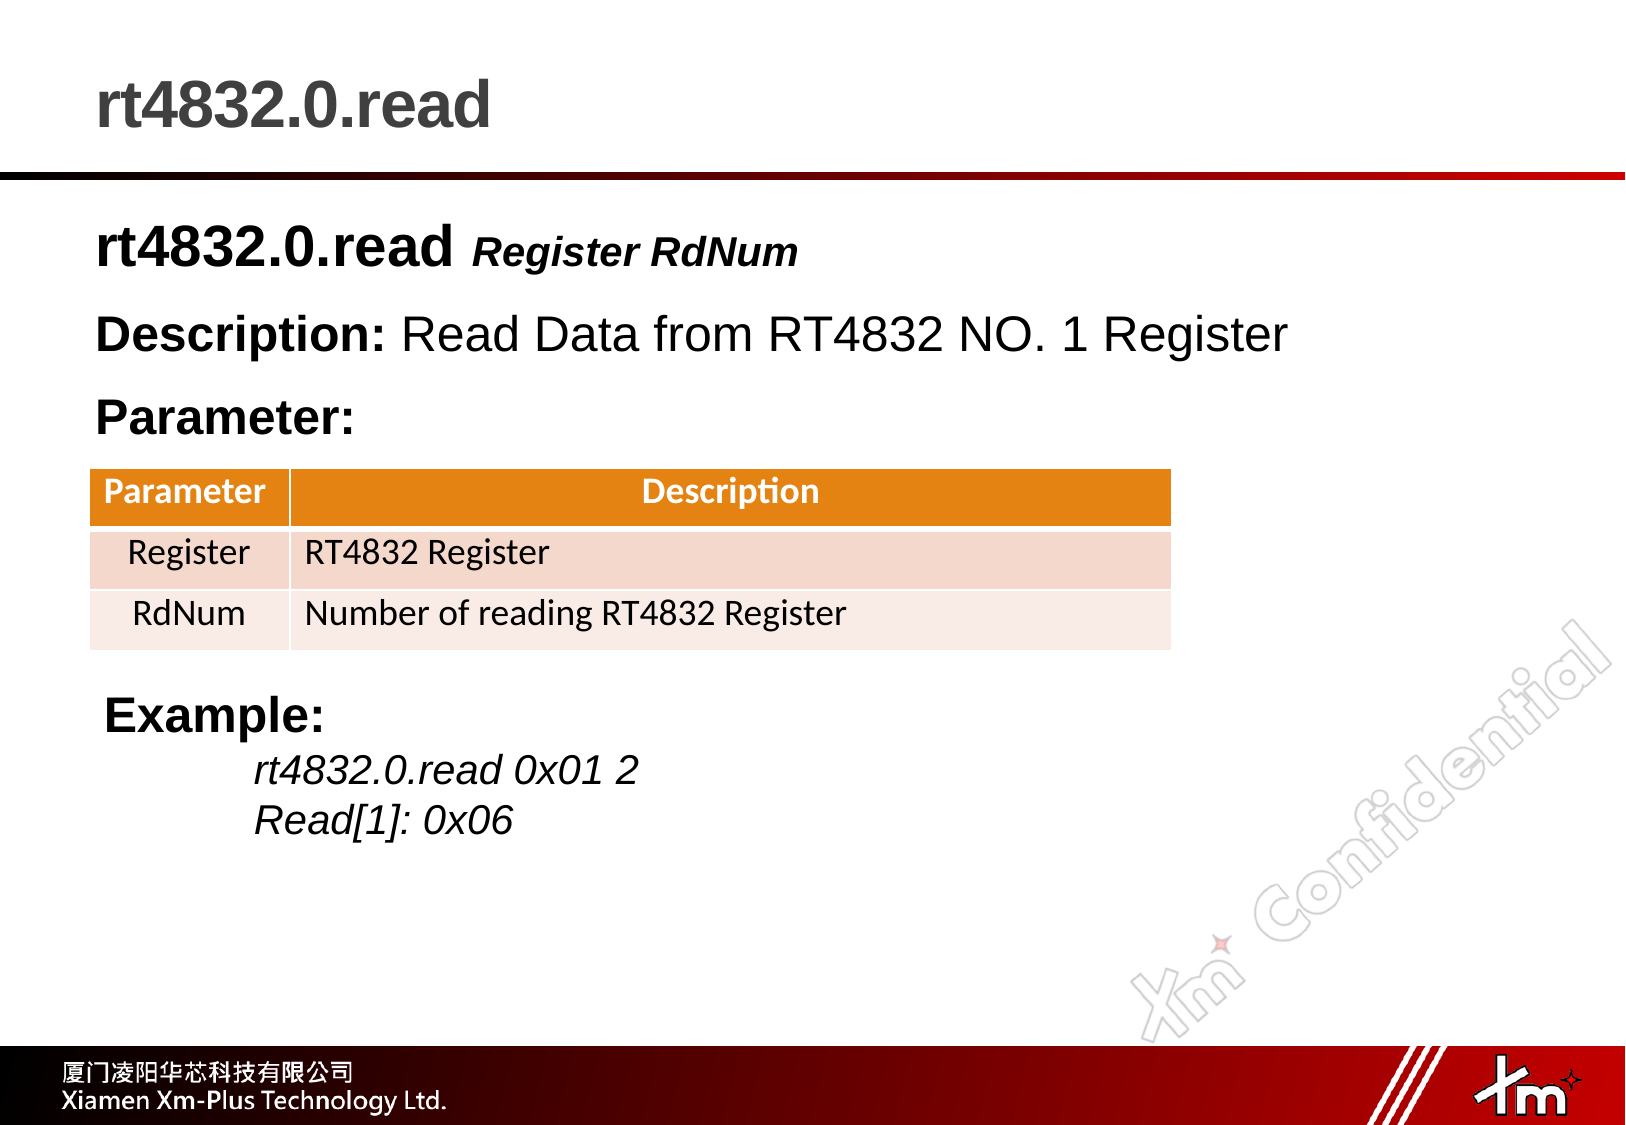

# rt4832.0.read
rt4832.0.read Register RdNum
Description: Read Data from RT4832 NO. 1 Register
Parameter:

| Parameter | Description |
| --- | --- |
| Register | RT4832 Register |
| RdNum | Number of reading RT4832 Register |
Example:
	rt4832.0.read 0x01 2
	Read[1]: 0x06